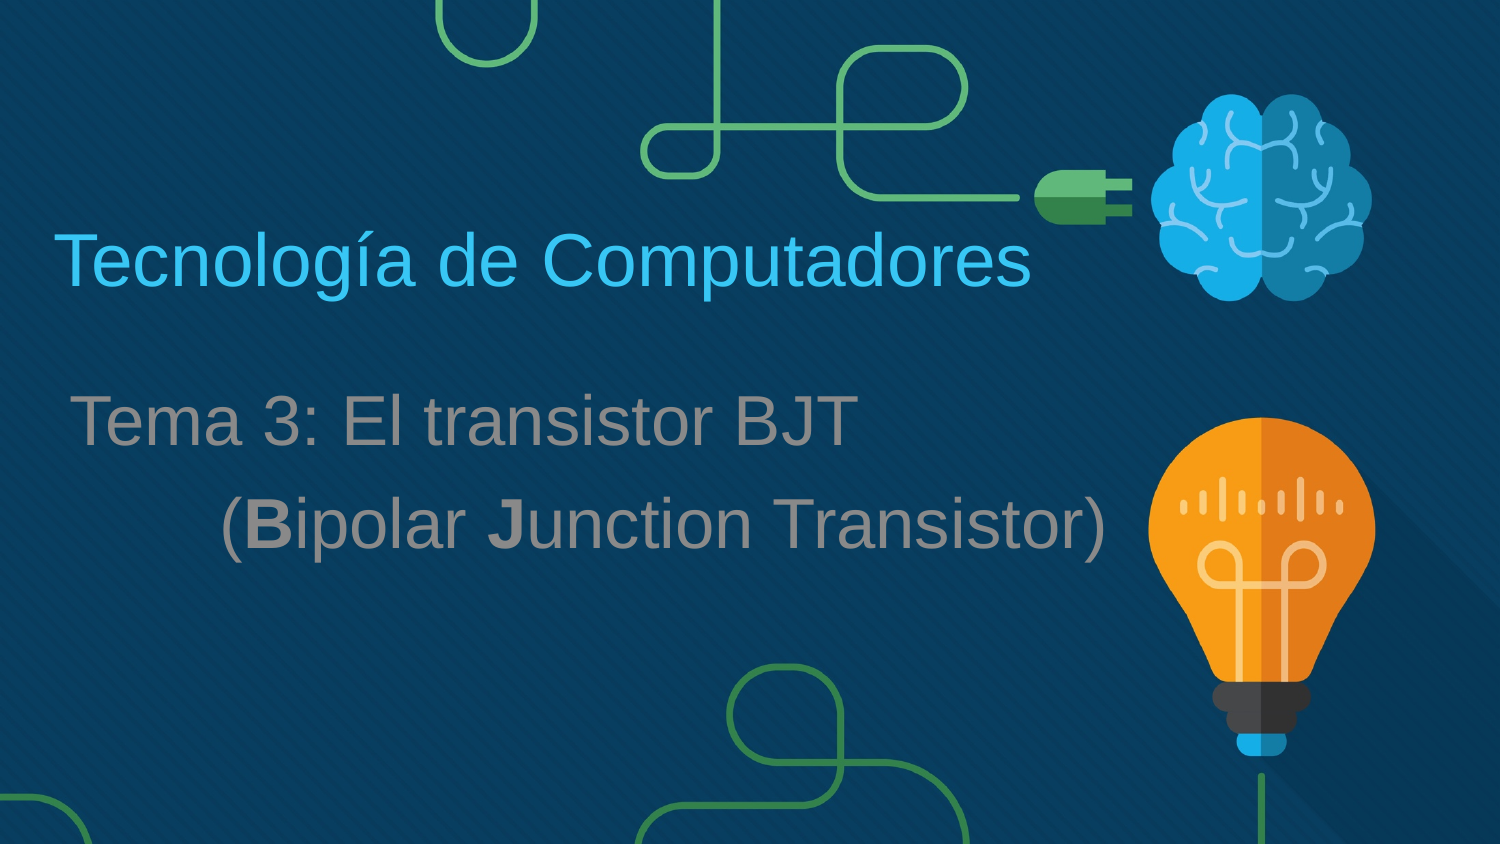

# Tecnología de Computadores
Tema 3: El transistor BJT
	(Bipolar Junction Transistor)